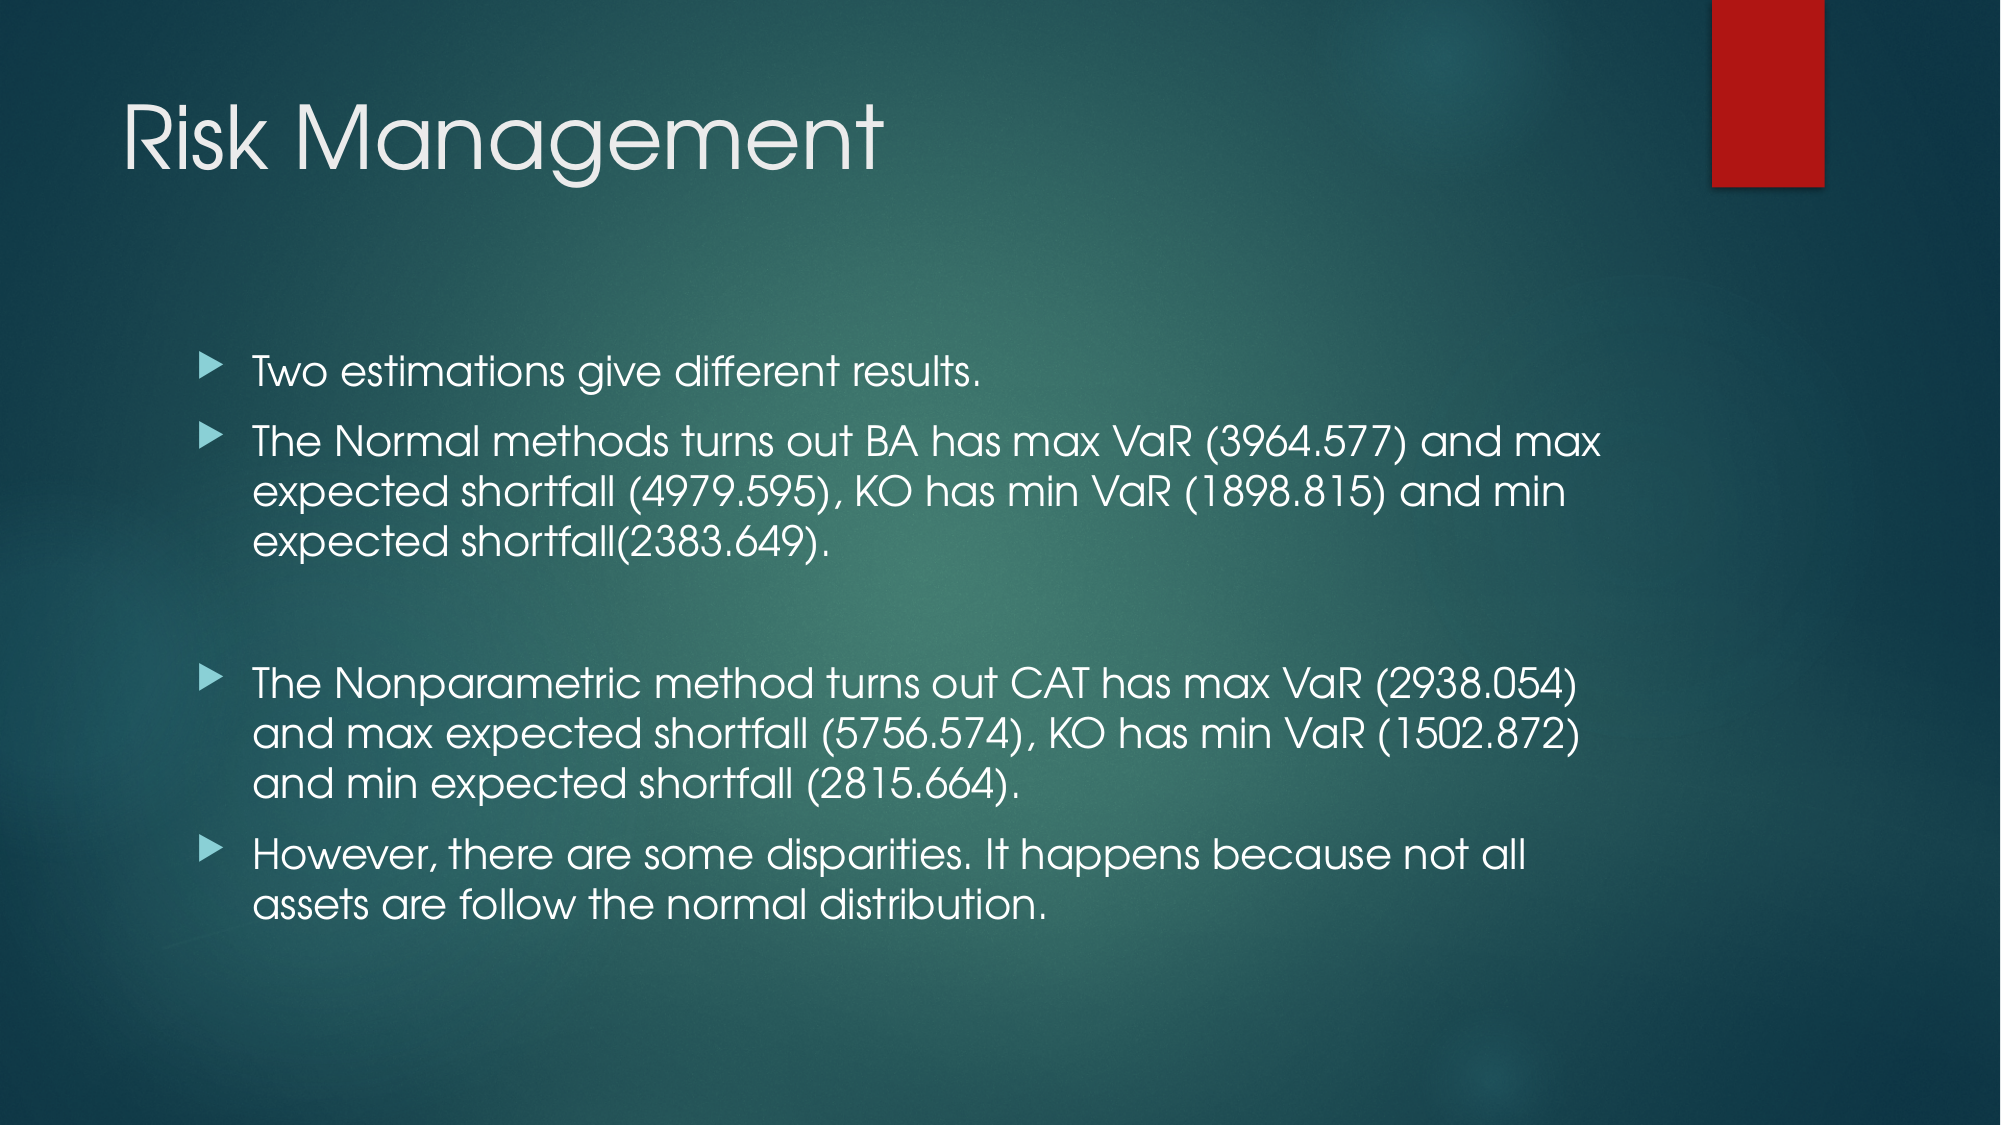

# Risk Management
Two estimations give different results.
The Normal methods turns out BA has max VaR (3964.577) and max expected shortfall (4979.595), KO has min VaR (1898.815) and min expected shortfall(2383.649).

The Nonparametric method turns out CAT has max VaR (2938.054) and max expected shortfall (5756.574), KO has min VaR (1502.872) and min expected shortfall (2815.664).
However, there are some disparities. It happens because not all assets are follow the normal distribution.